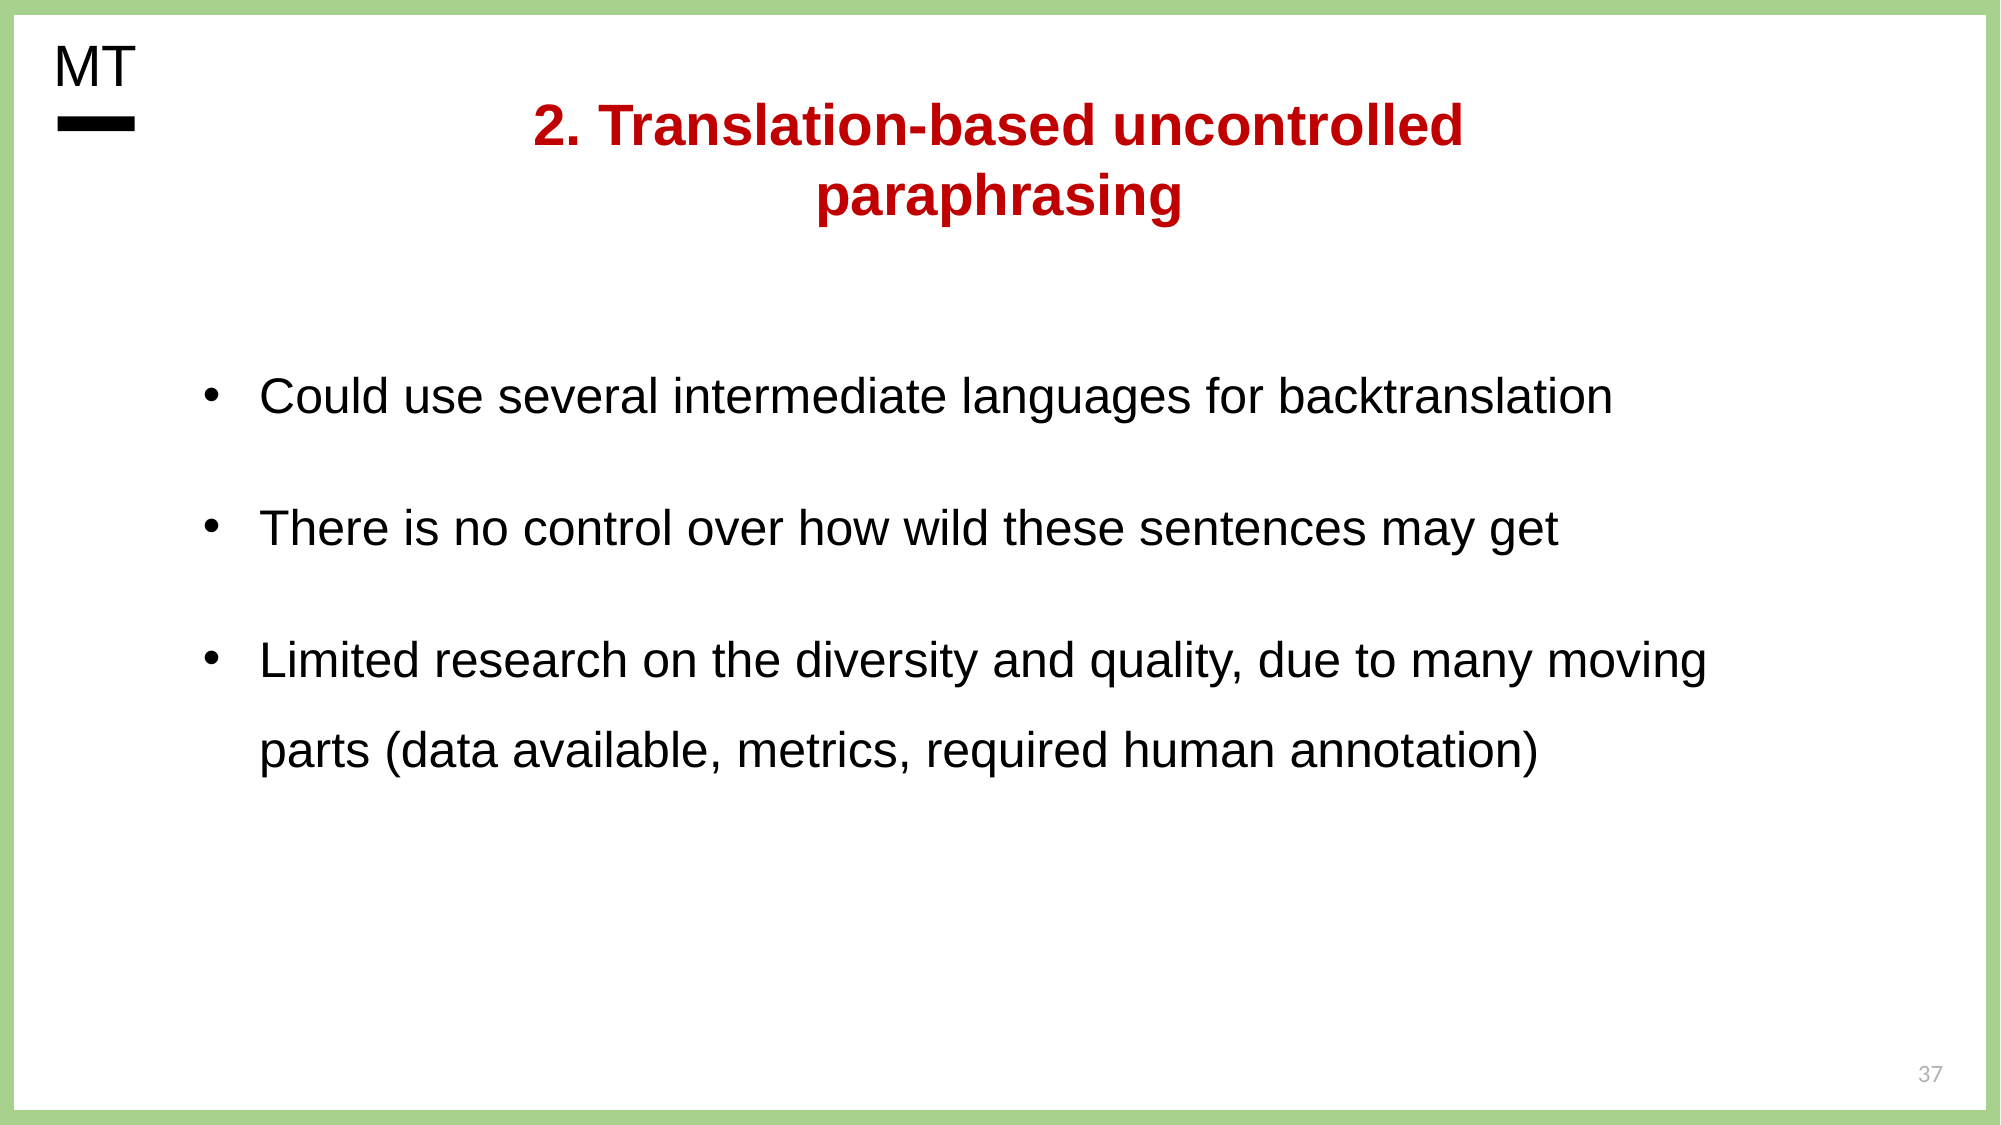

MT
2. Translation-based uncontrolled paraphrasing

Could use several intermediate languages for backtranslation
There is no control over how wild these sentences may get
Limited research on the diversity and quality, due to many moving parts (data available, metrics, required human annotation)
37